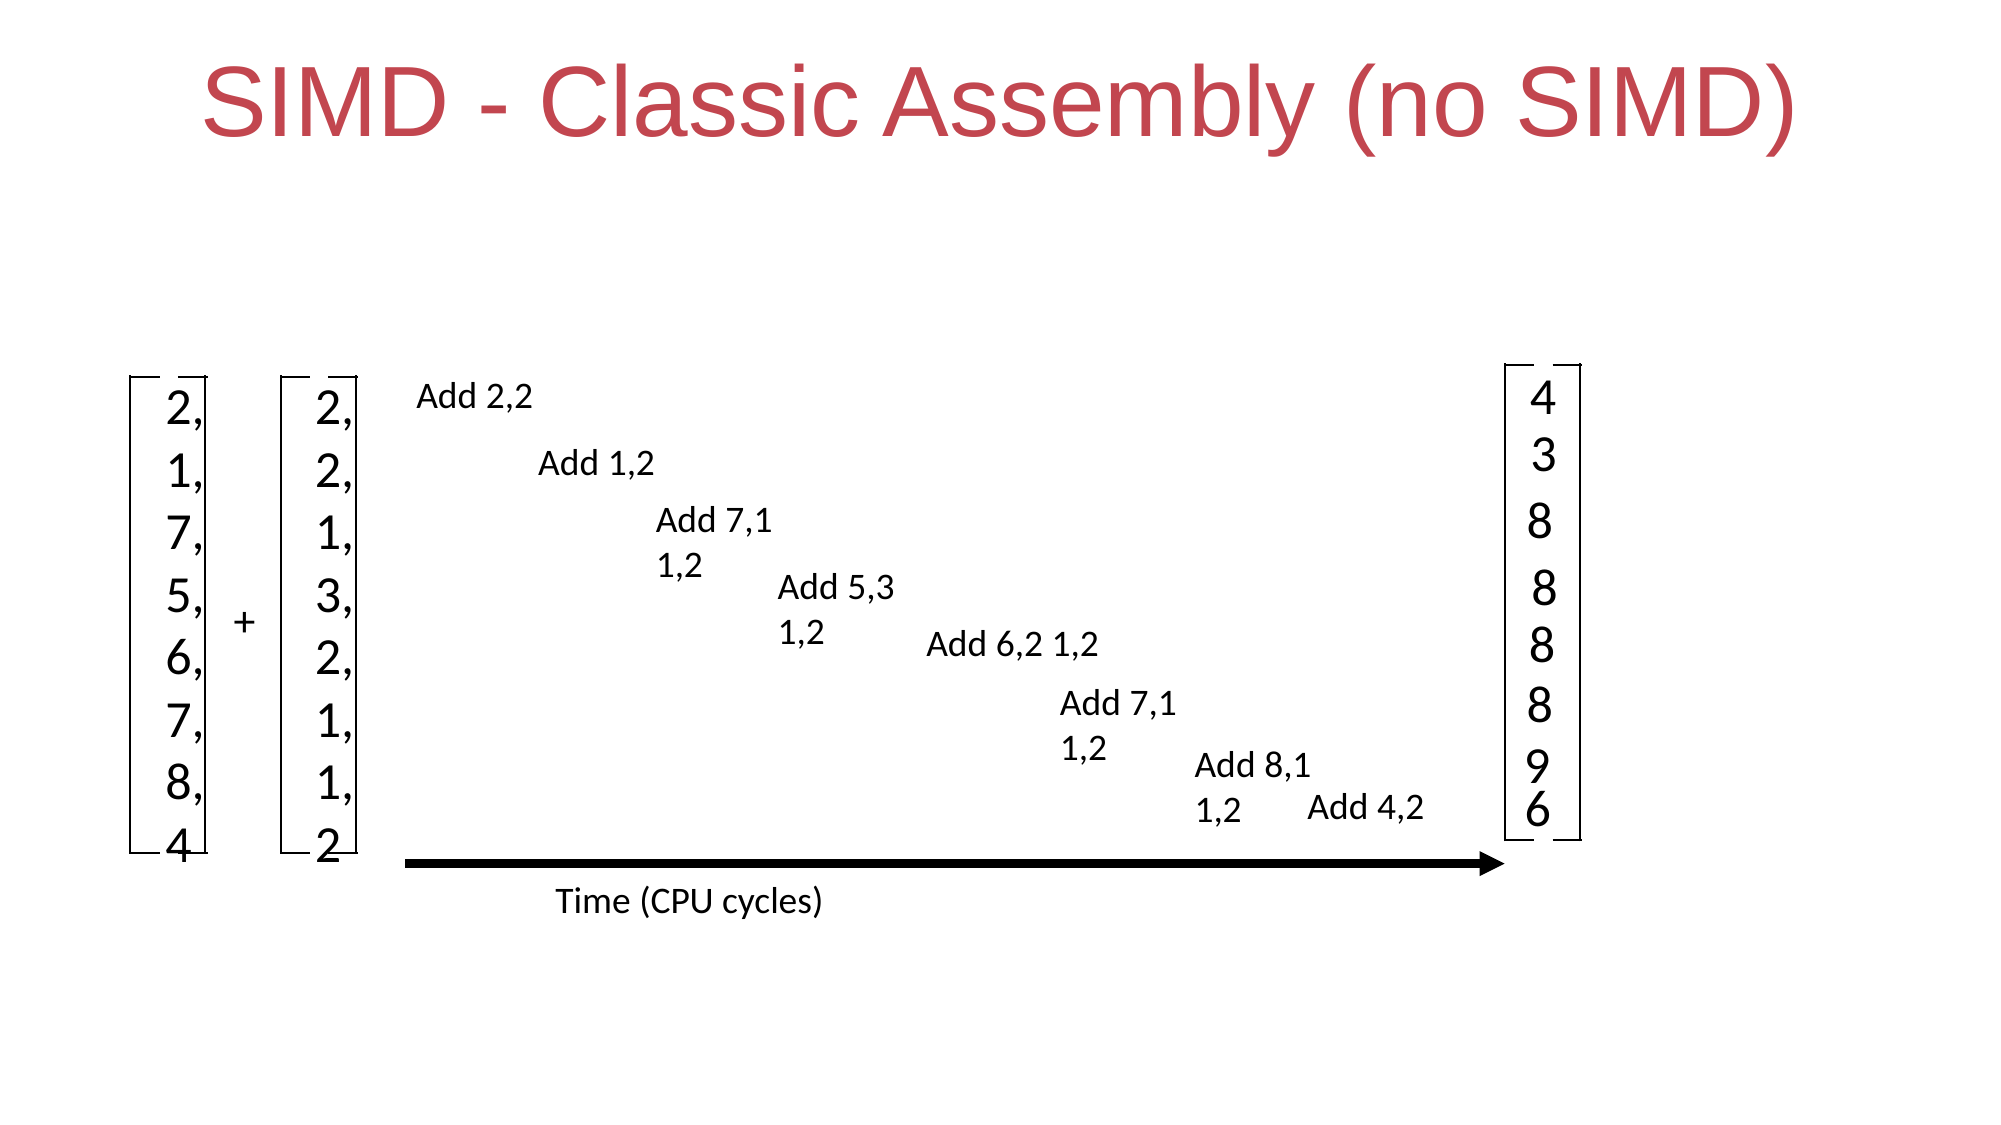

# SIMD - Classic Assembly (no SIMD)
4

Add 2,2

2,
1,
7,
5,
6,
7,
8,
4
2,
2,
1,
3,
2,
1,
1,
2

3
Add 1,2
8
Add 7,1 1,2
8
Add 5,3 1,2
8
Add 6,2 1,2
8
Add 7,1 1,2
9
Add 8,1 1,2
6
Add 4,2
+

Time (CPU cycles)